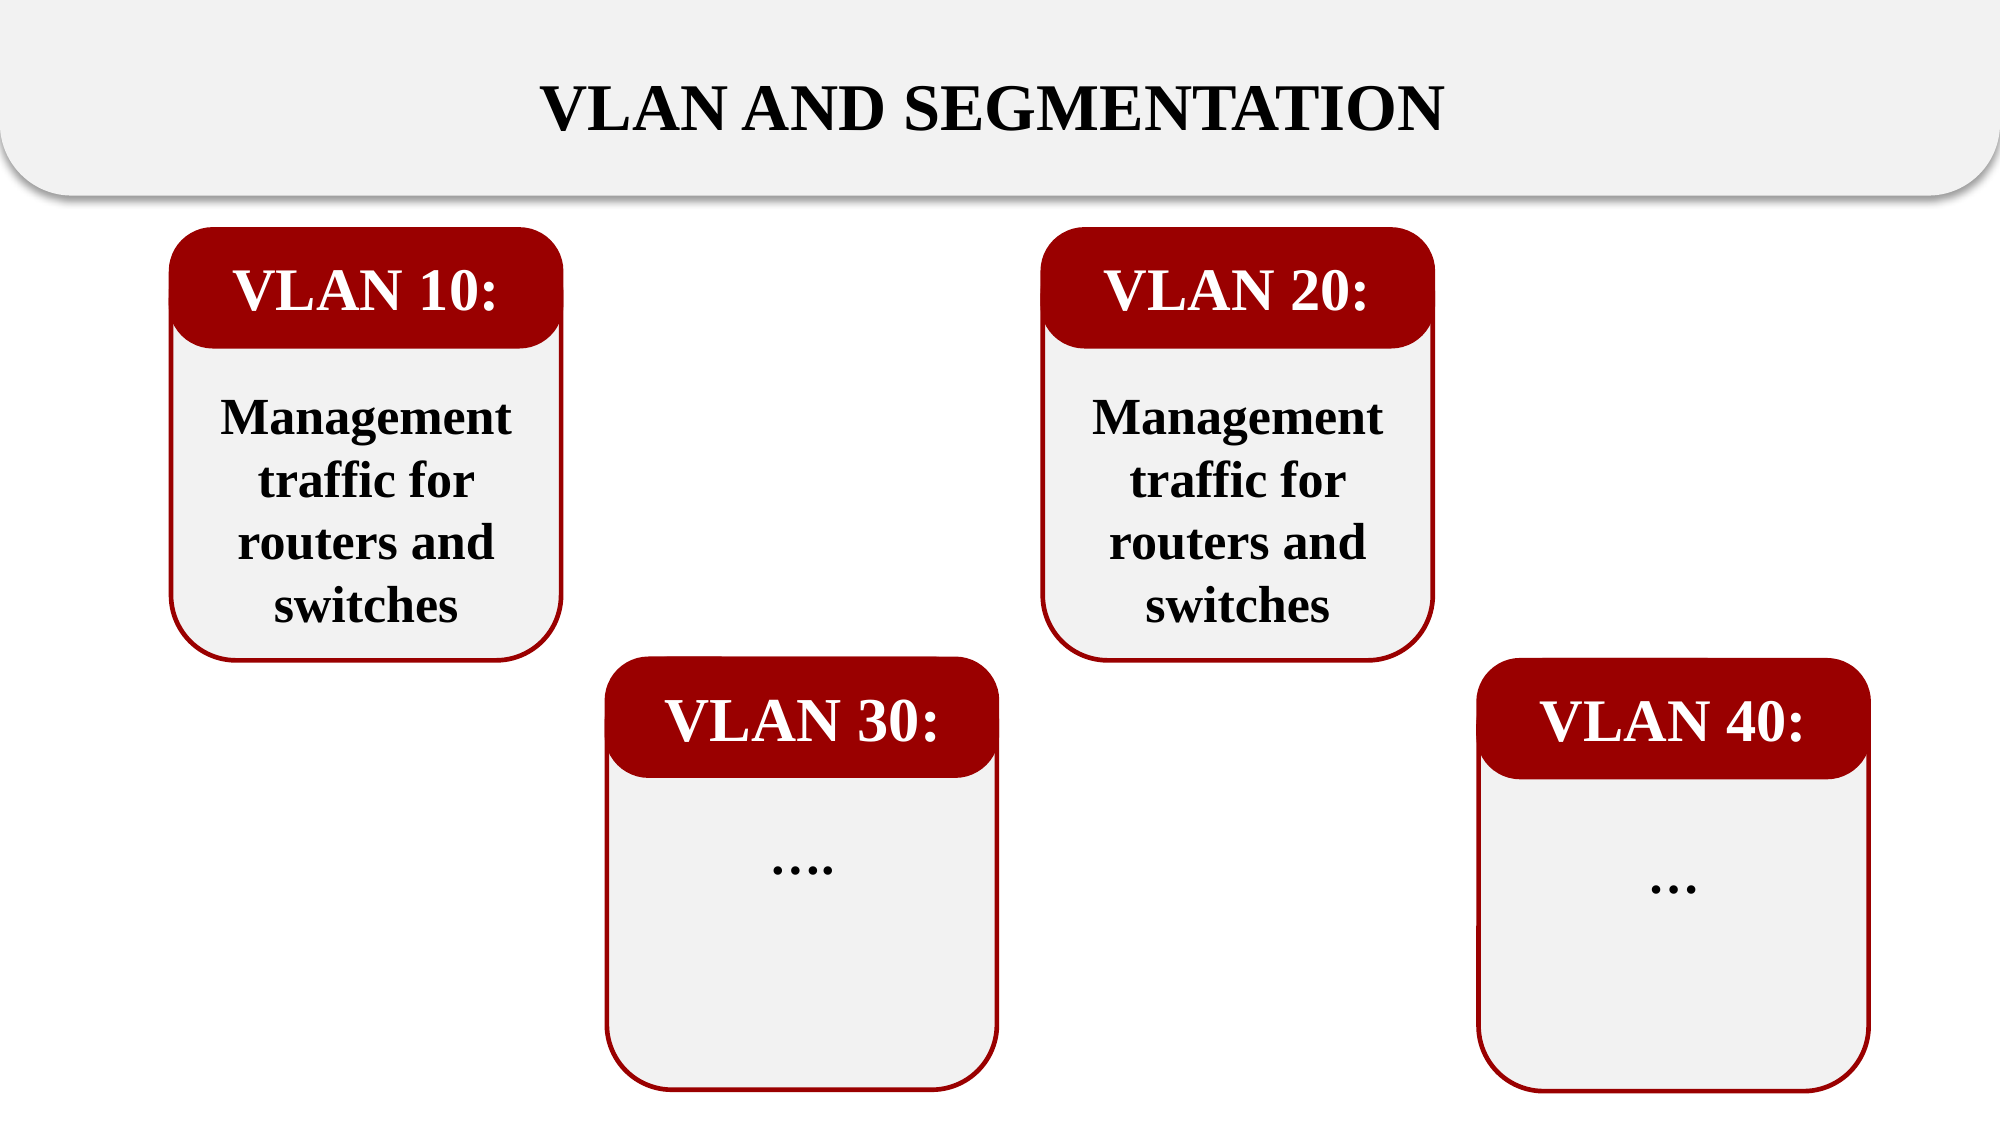

NETWORK TOPOLOGY

VLAN AND SEGMENTATION

VLAN 10:
Management traffic for routers and switches

VLAN 20:
Management traffic for routers and switches

01
02

VLAN 30:
….

VLAN 40:
…